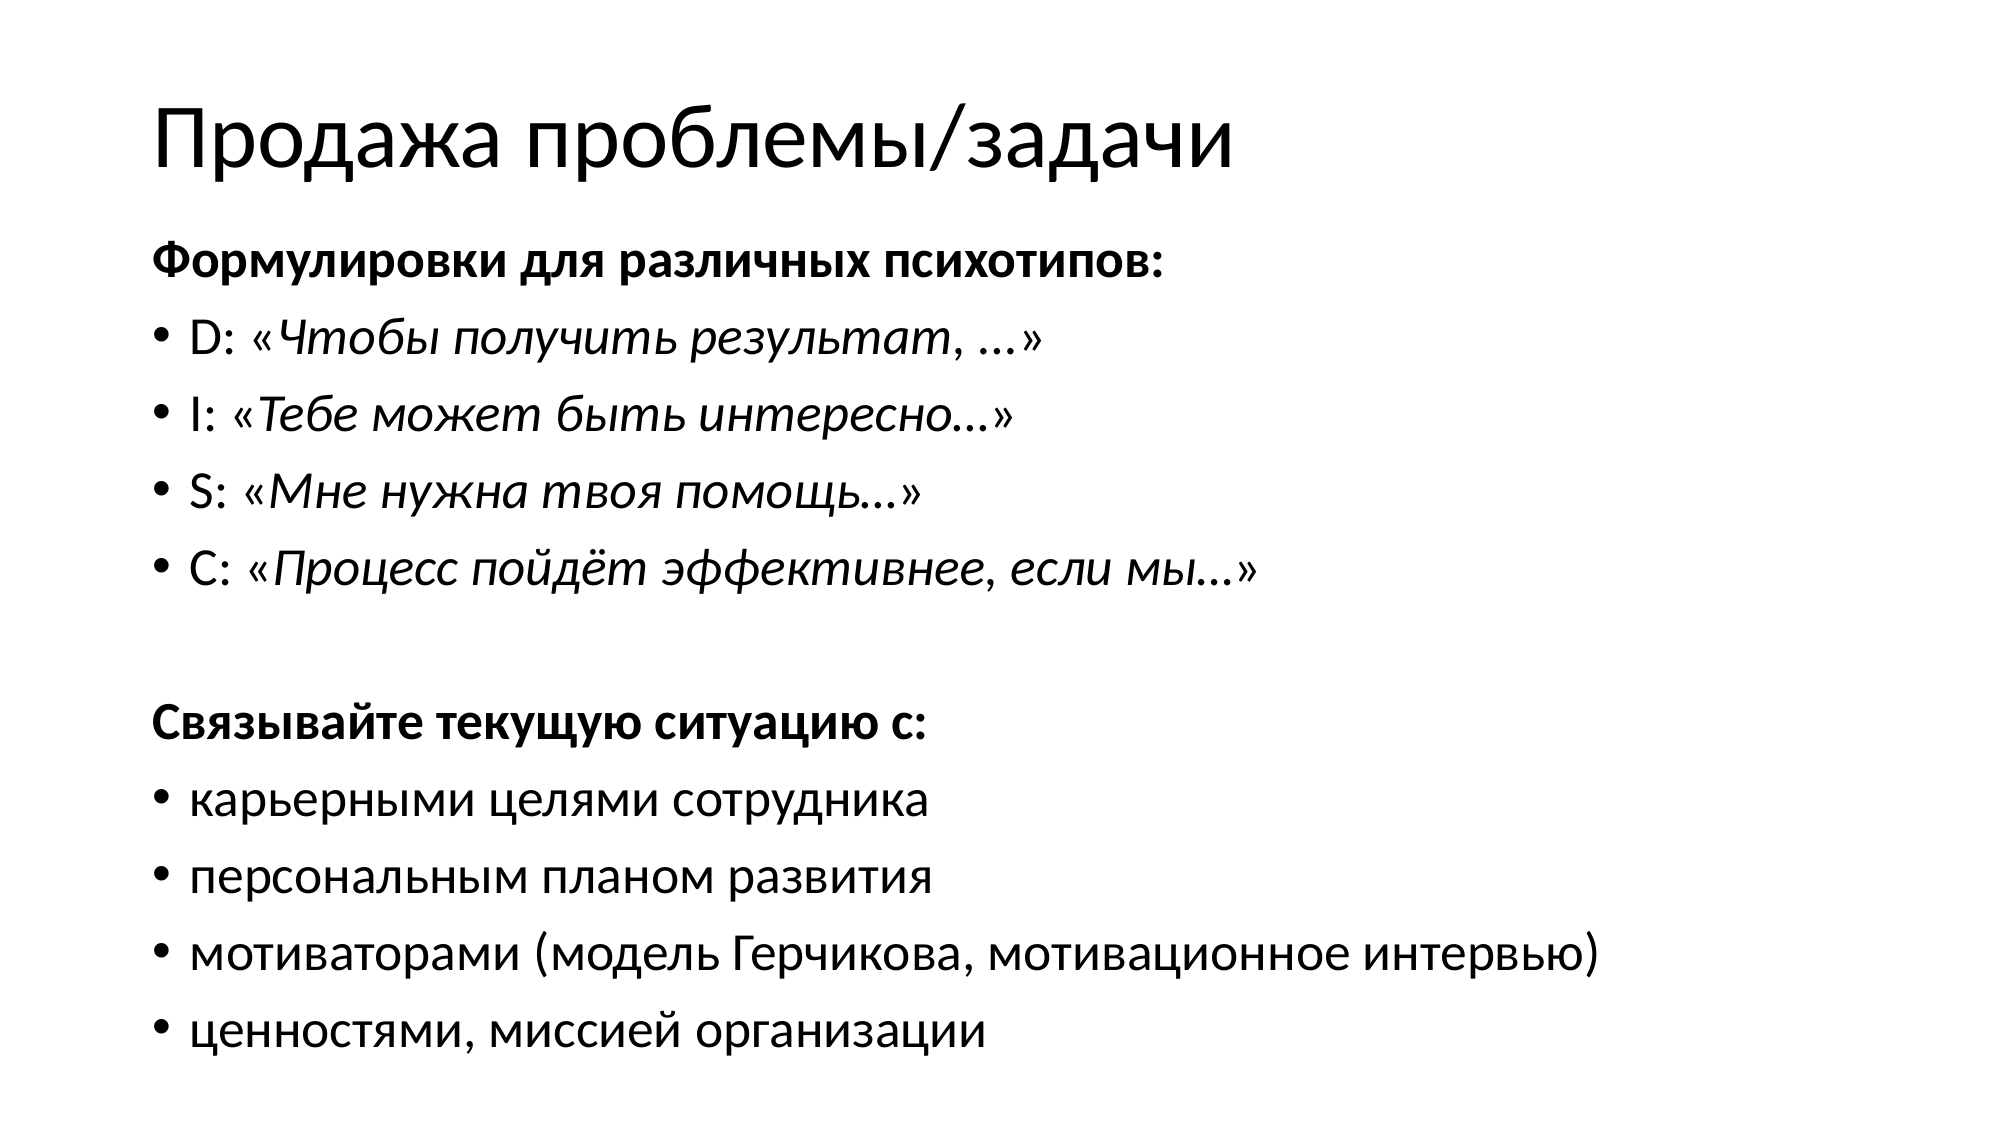

# Продажа проблемы/задачи
Формулировки для различных психотипов:
D: «Чтобы получить результат, ...»
I: «Тебе может быть интересно…»
S: «Мне нужна твоя помощь…»
C: «Процесс пойдёт эффективнее, если мы…»

Связывайте текущую ситуацию с:
карьерными целями сотрудника
персональным планом развития
мотиваторами (модель Герчикова, мотивационное интервью)
ценностями, миссией организации